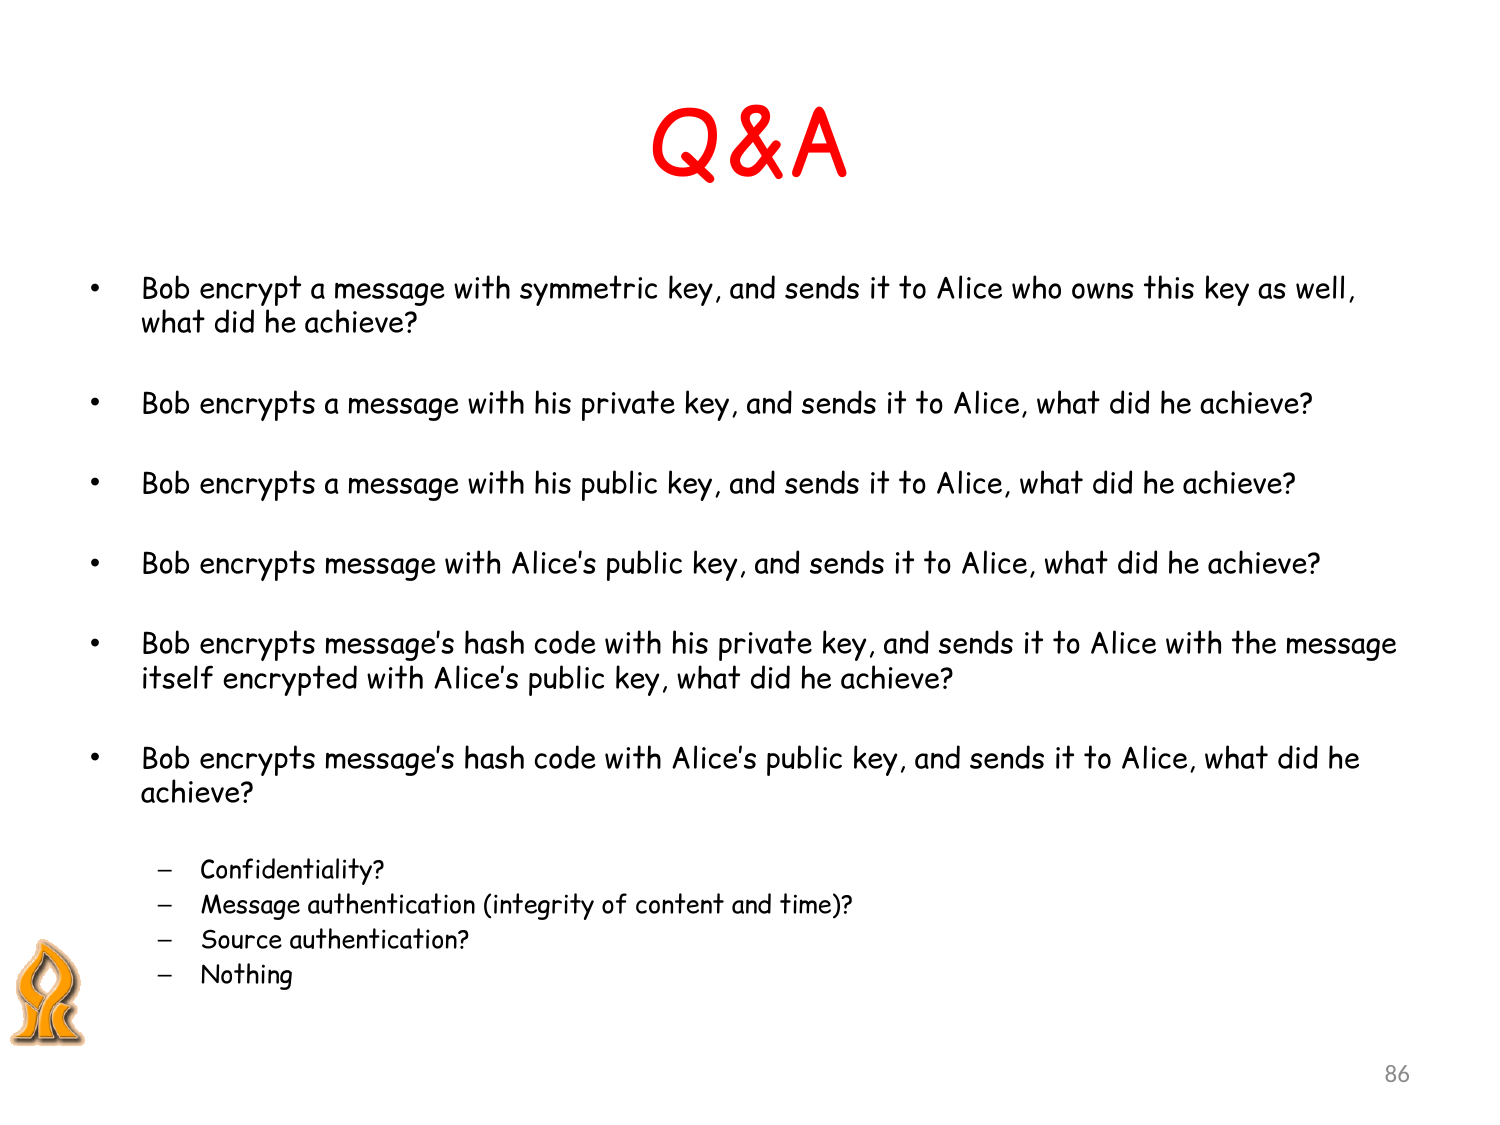

# Q&A
Bob encrypt a message with symmetric key, and sends it to Alice who owns this key as well, what did he achieve?

Bob encrypts a message with his private key, and sends it to Alice, what did he achieve?

Bob encrypts a message with his public key, and sends it to Alice, what did he achieve?

Bob encrypts message with Alice’s public key, and sends it to Alice, what did he achieve?

Bob encrypts message’s hash code with his private key, and sends it to Alice with the message itself encrypted with Alice’s public key, what did he achieve?

Bob encrypts message’s hash code with Alice’s public key, and sends it to Alice, what did he achieve?

Confidentiality?
Message authentication (integrity of content and time)?
Source authentication?
Nothing

86